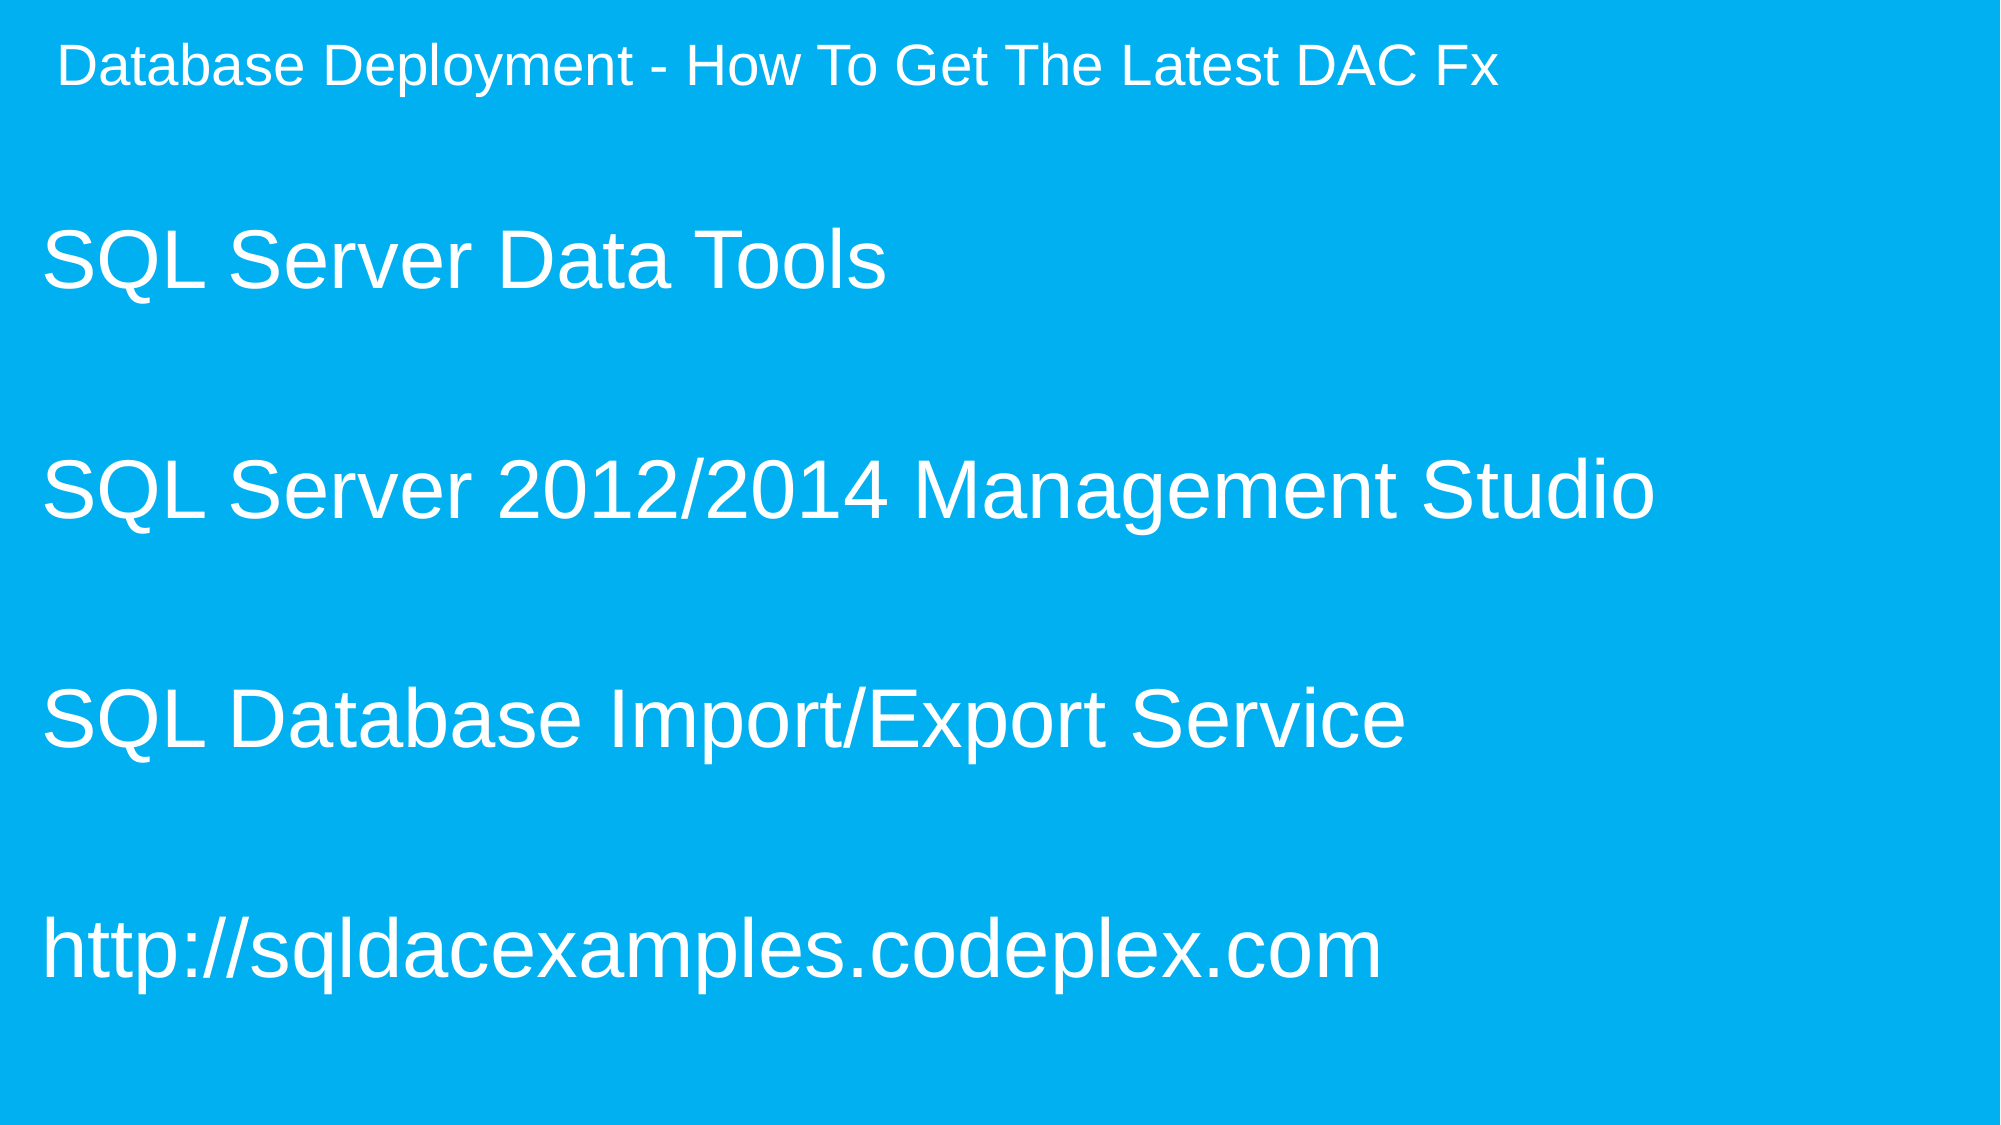

Database Deployment - How To Get The Latest DAC Fx
SQL Server Data Tools

SQL Server 2012/2014 Management Studio

SQL Database Import/Export Service

http://sqldacexamples.codeplex.com